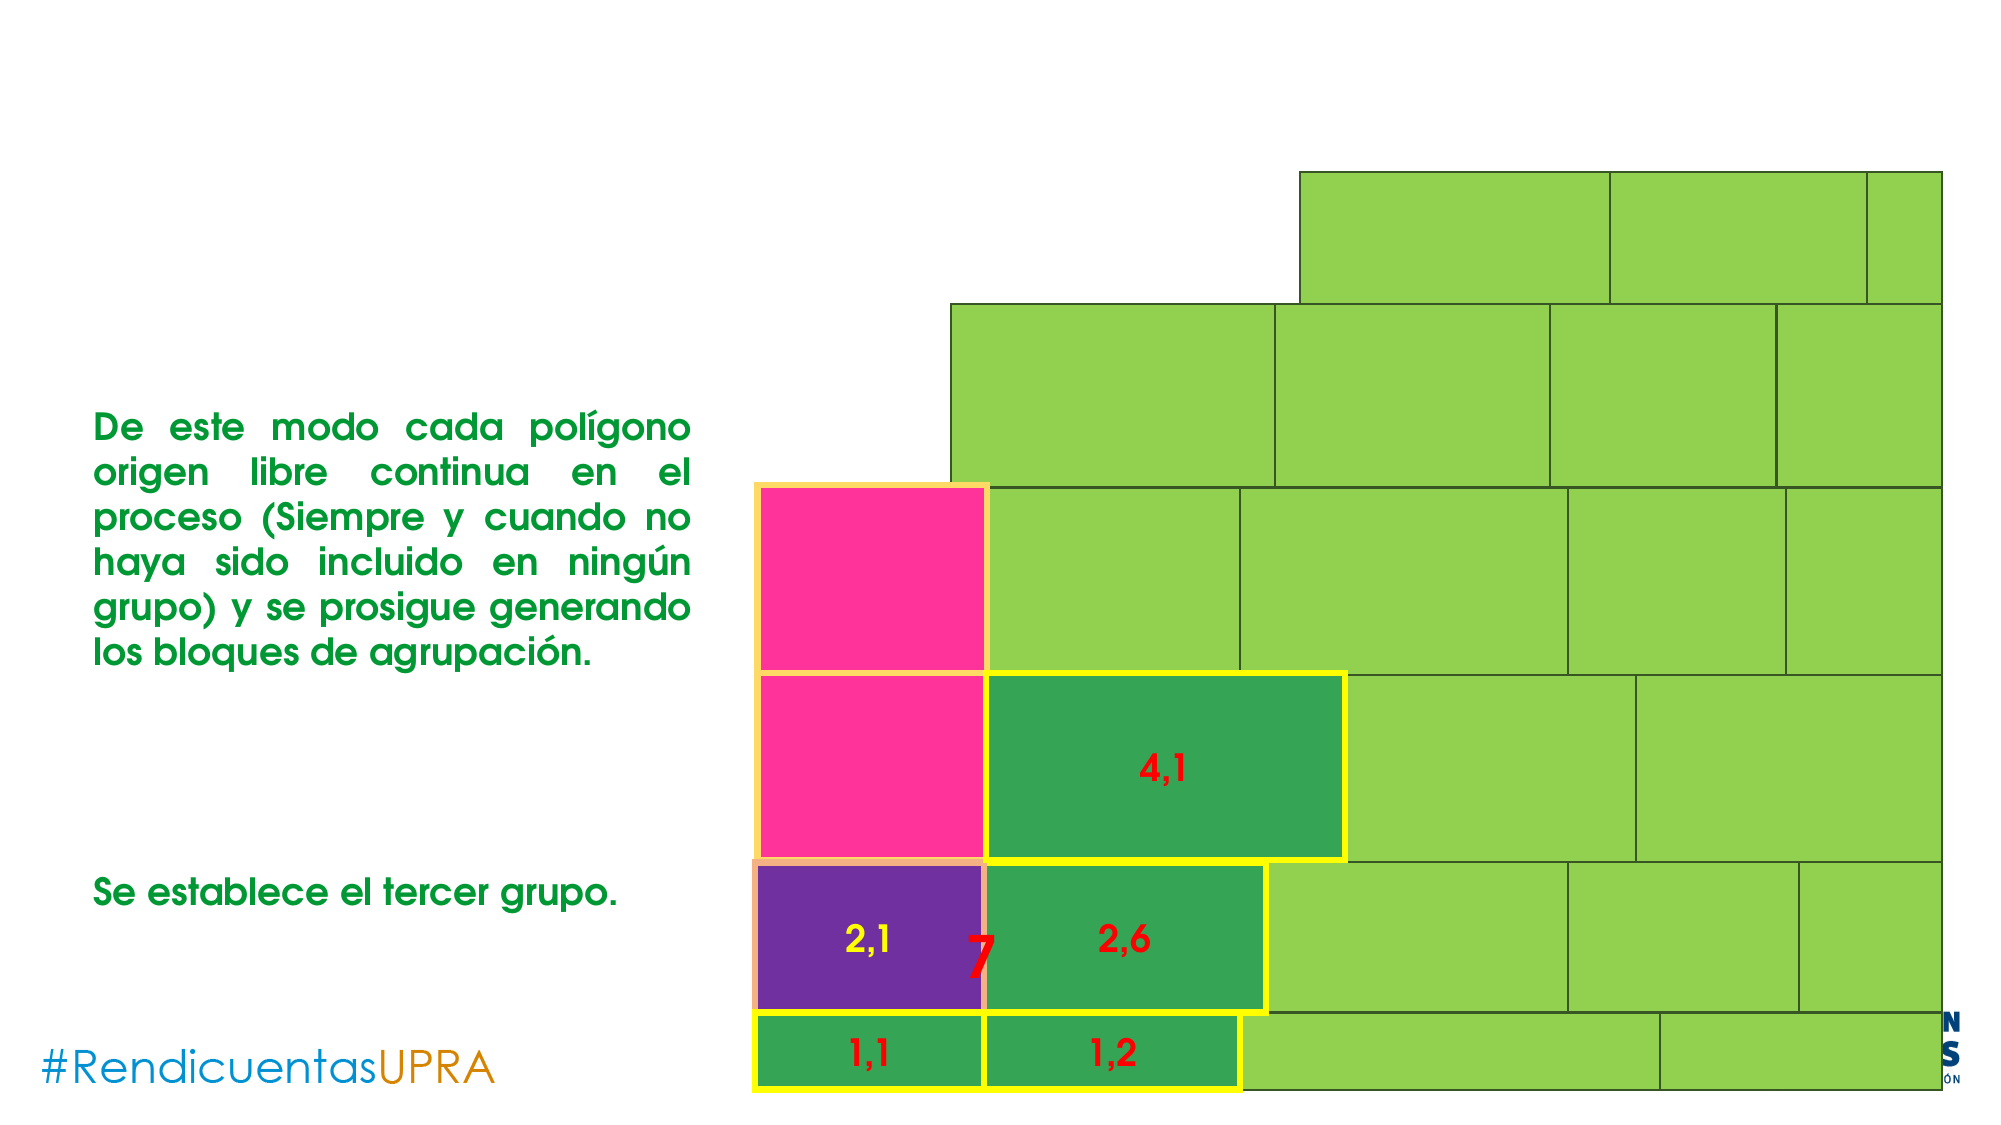

De este modo cada polígono origen libre continua en el proceso (Siempre y cuando no haya sido incluido en ningún grupo) y se prosigue generando los bloques de agrupación.

4,1

Se establece el tercer grupo.
2,1

2,6
7

1,2

1,1